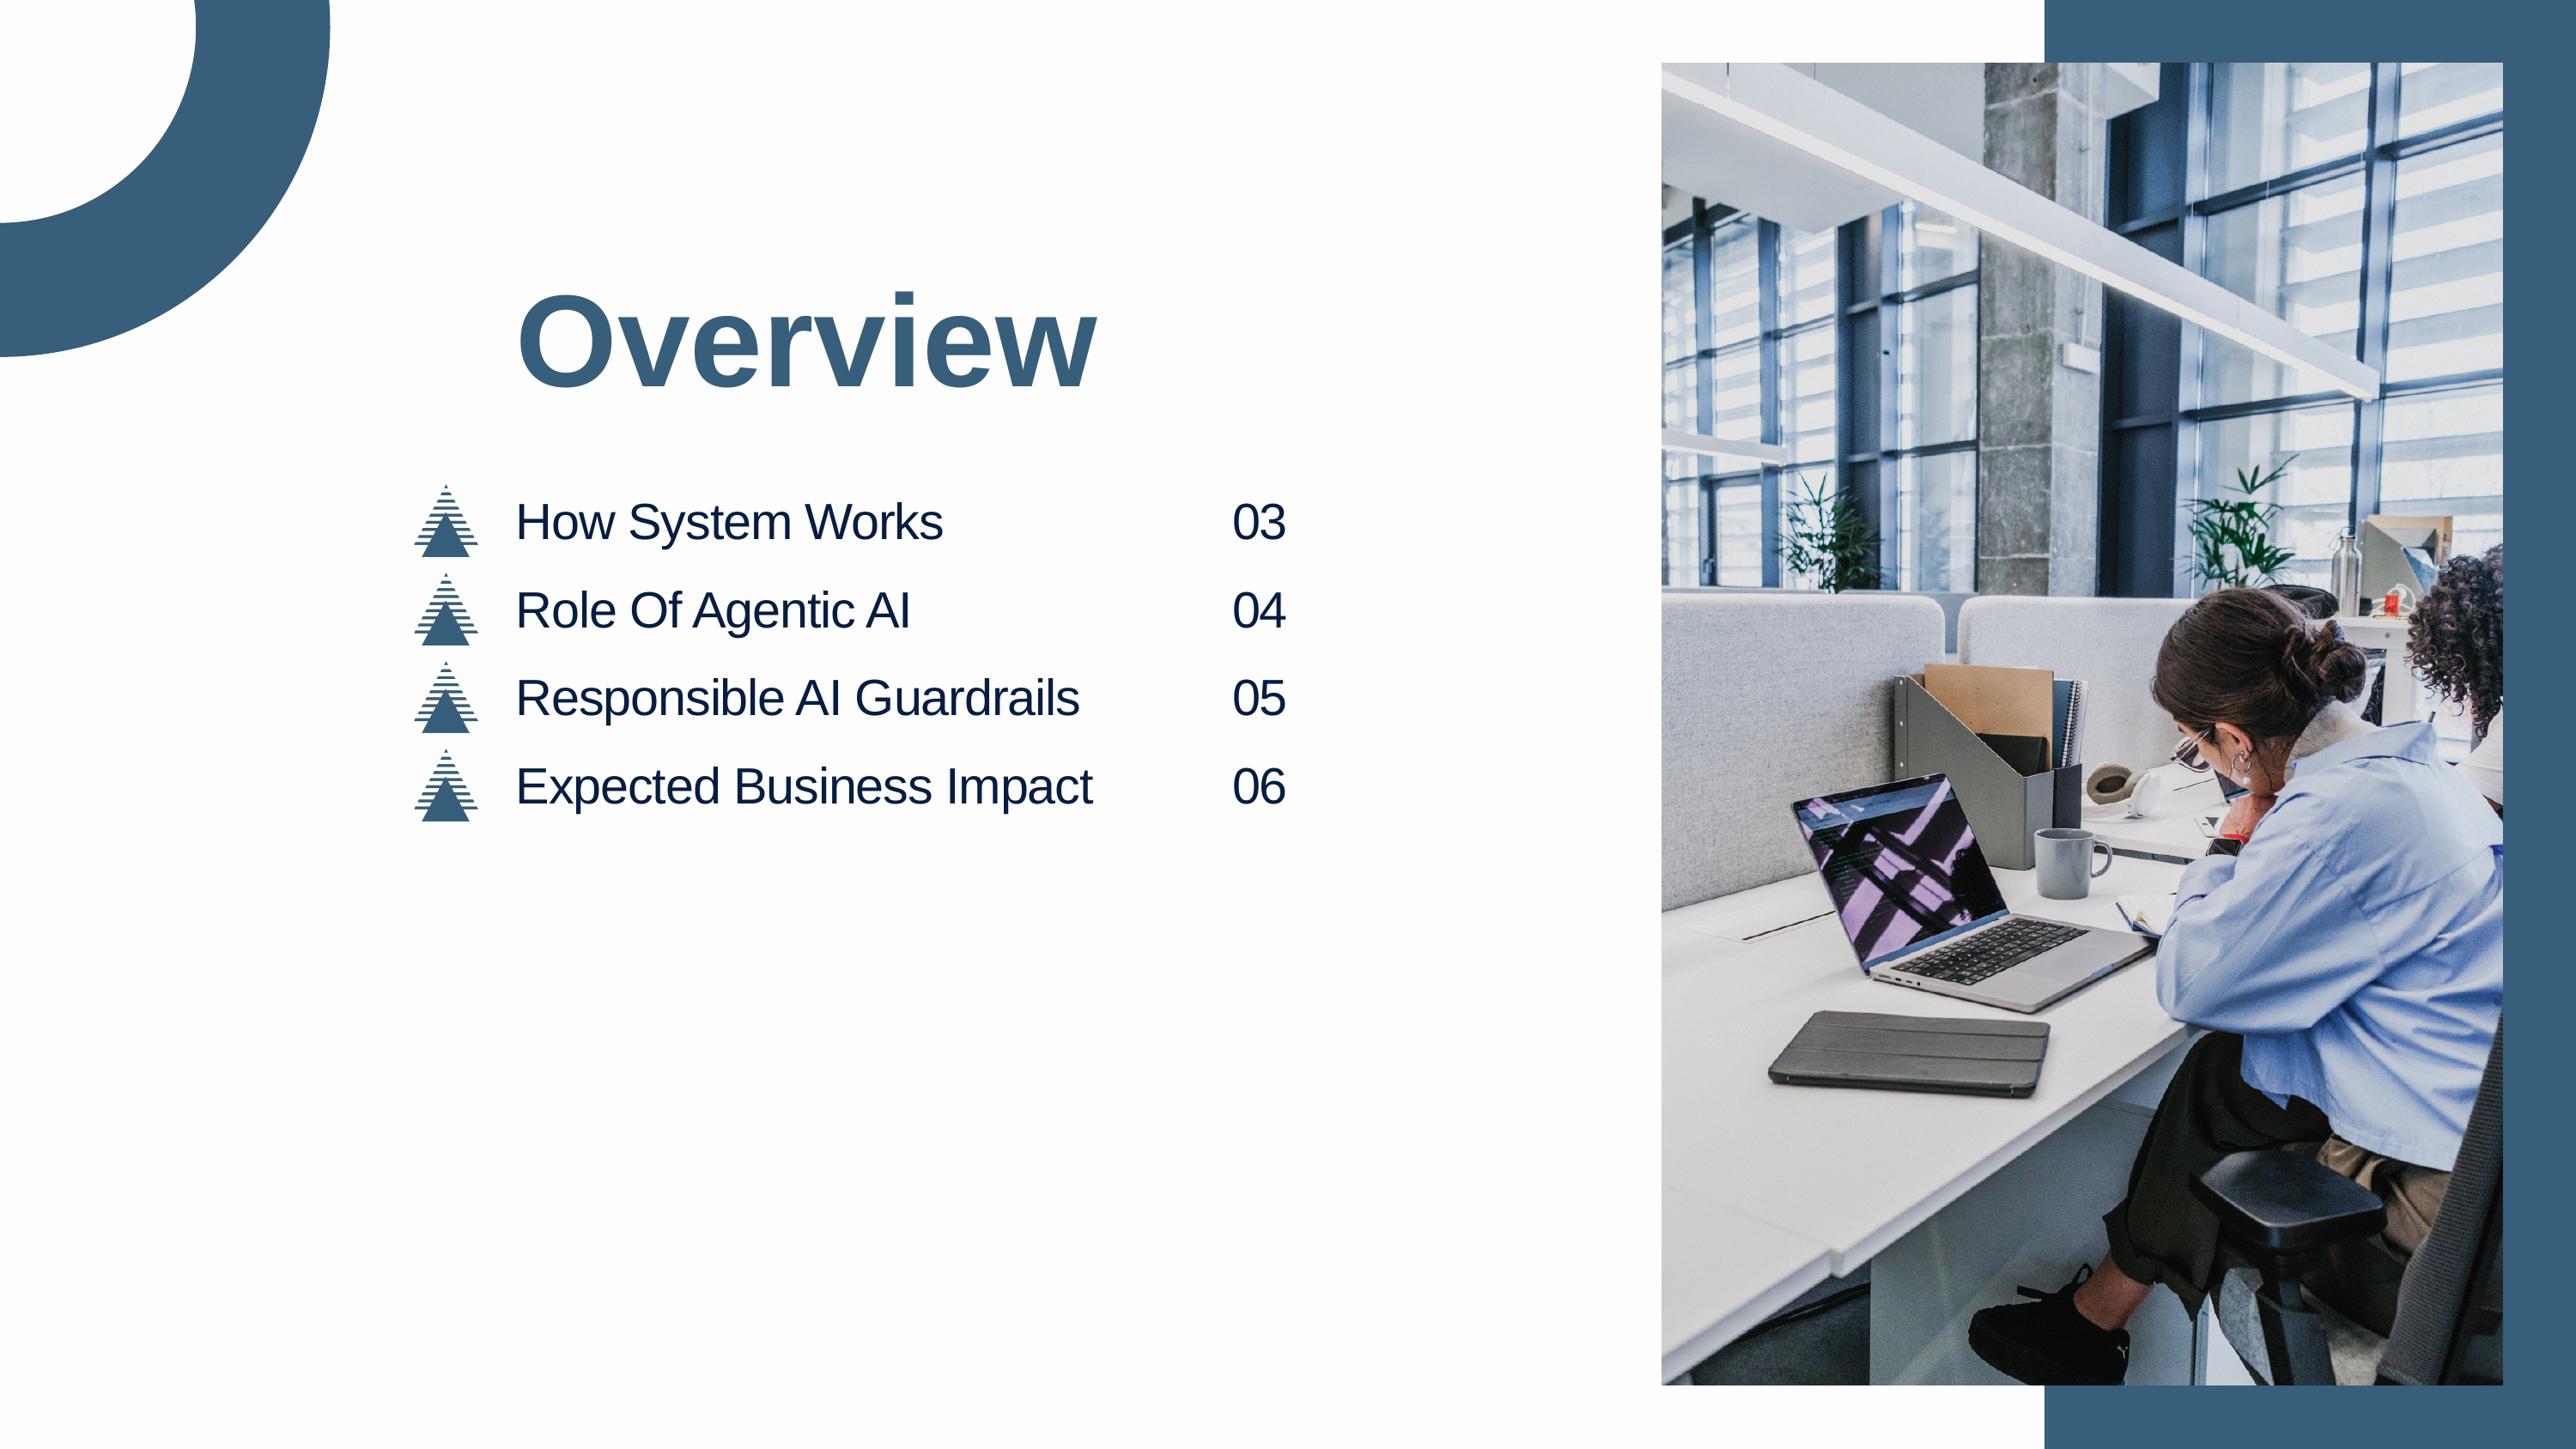

Overview
How System Works
03

Role Of Agentic AI
04

Responsible AI Guardrails
05

Expected Business Impact
06